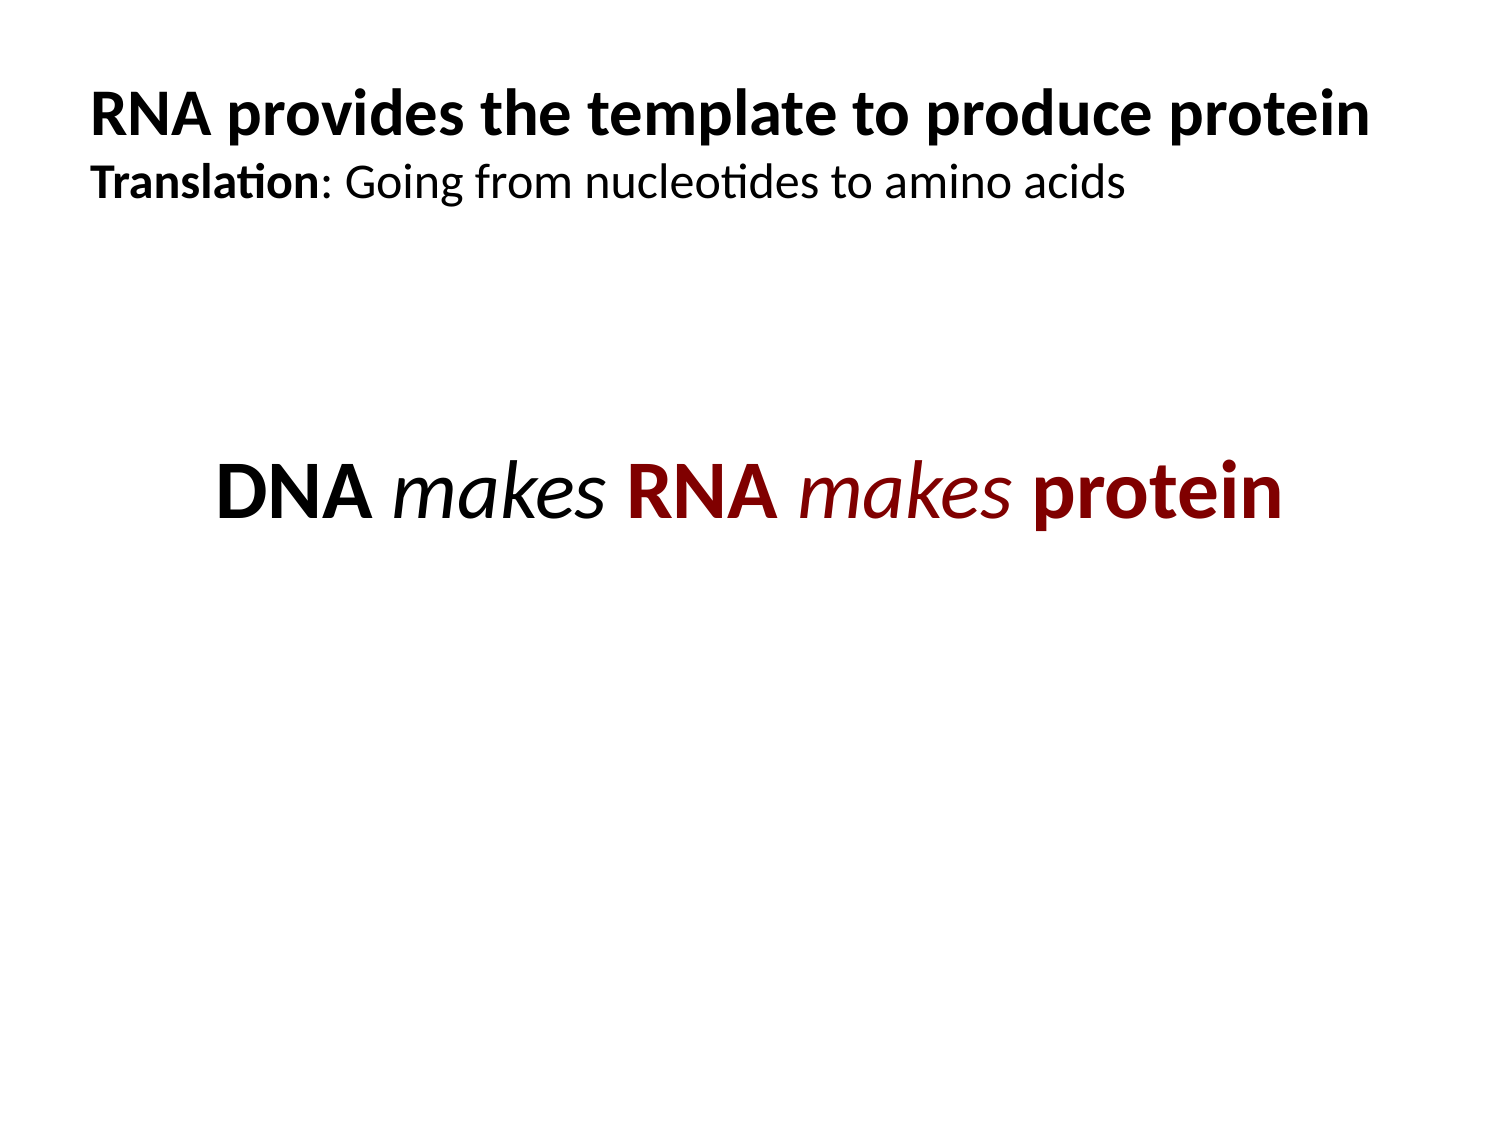

# RNA provides the template to produce protein Translation: Going from nucleotides to amino acids
DNA makes RNA makes protein